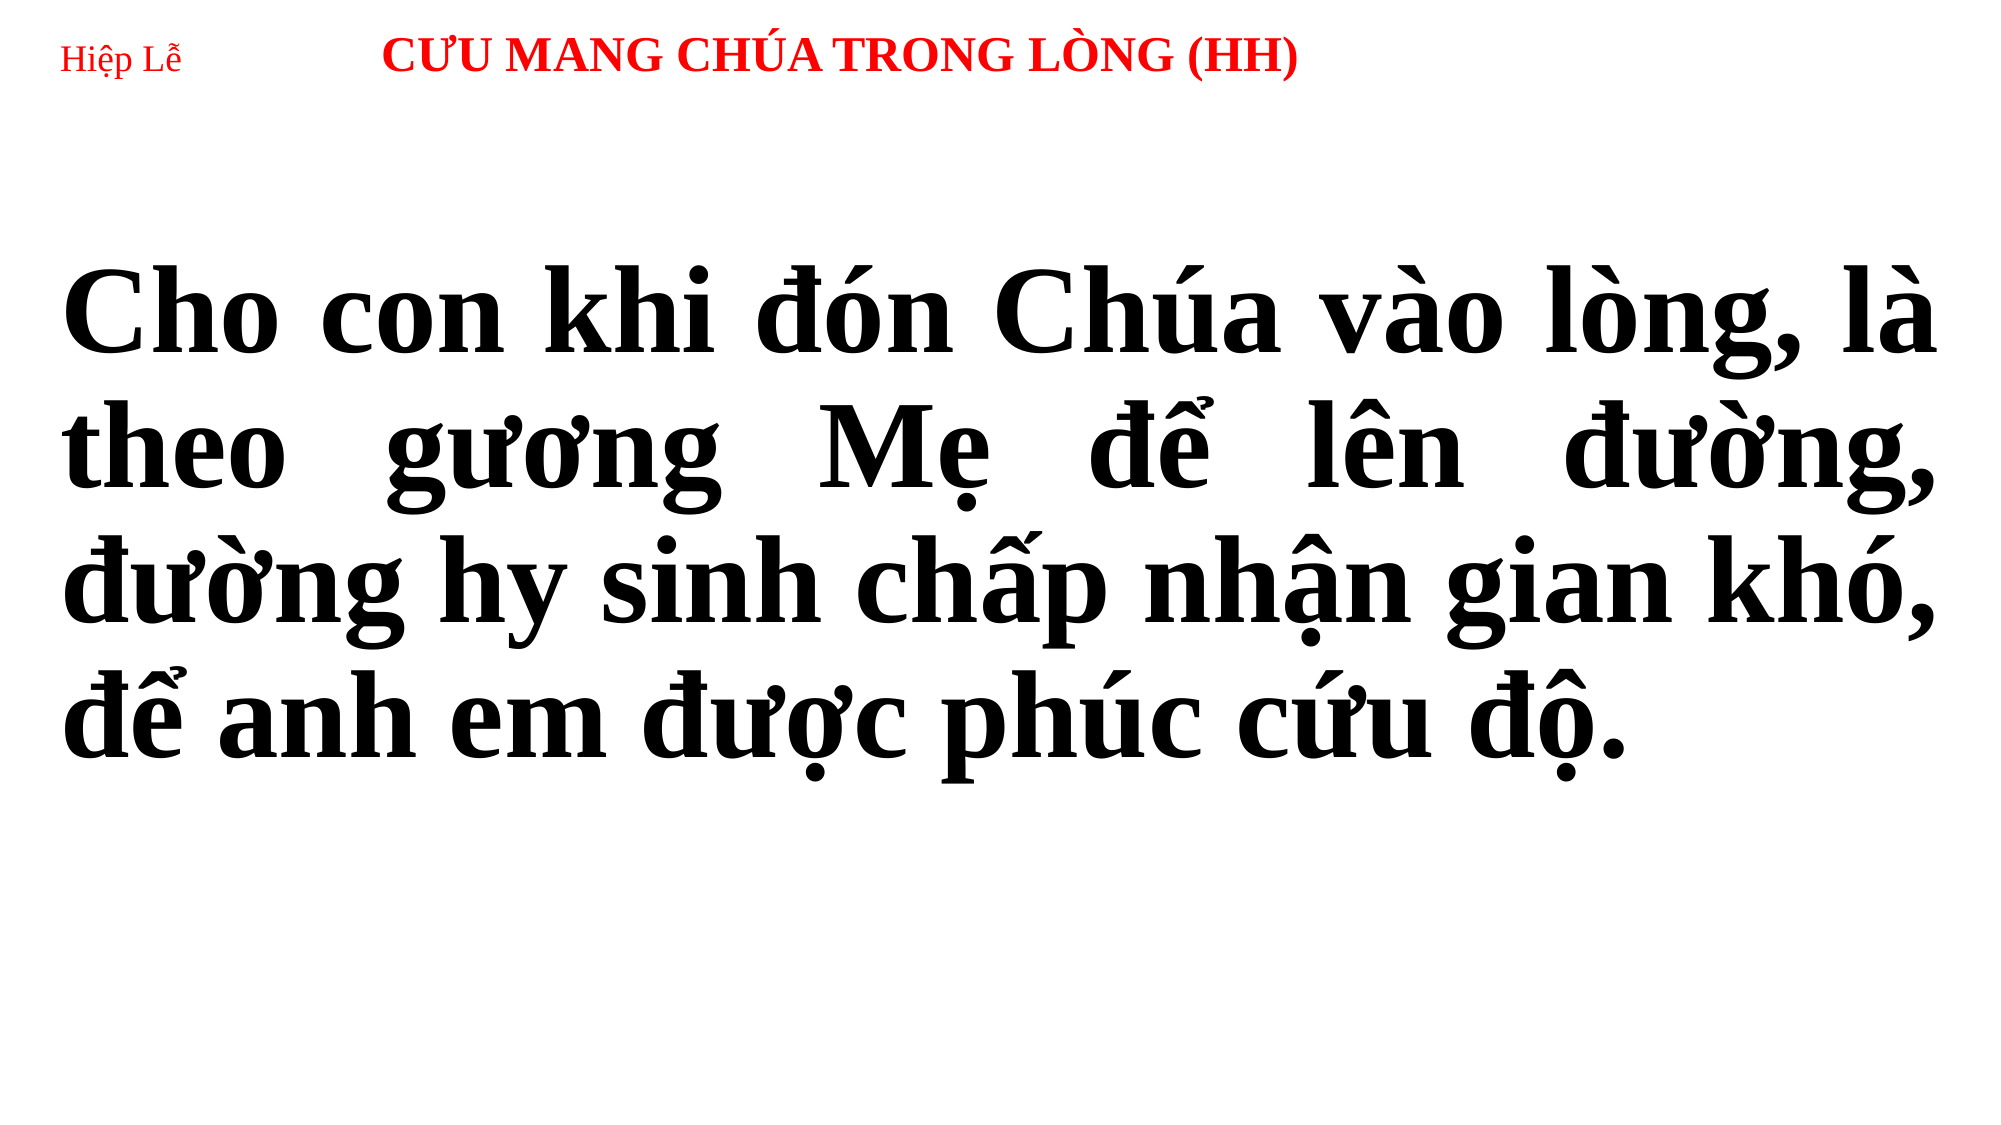

# Hiệp Lễ                     CƯU MANG CHÚA TRONG LÒNG (HH)
Cho con khi đón Chúa vào lòng, là theo gương Mẹ để lên đường, đường hy sinh chấp nhận gian khó, để anh em được phúc cứu độ.